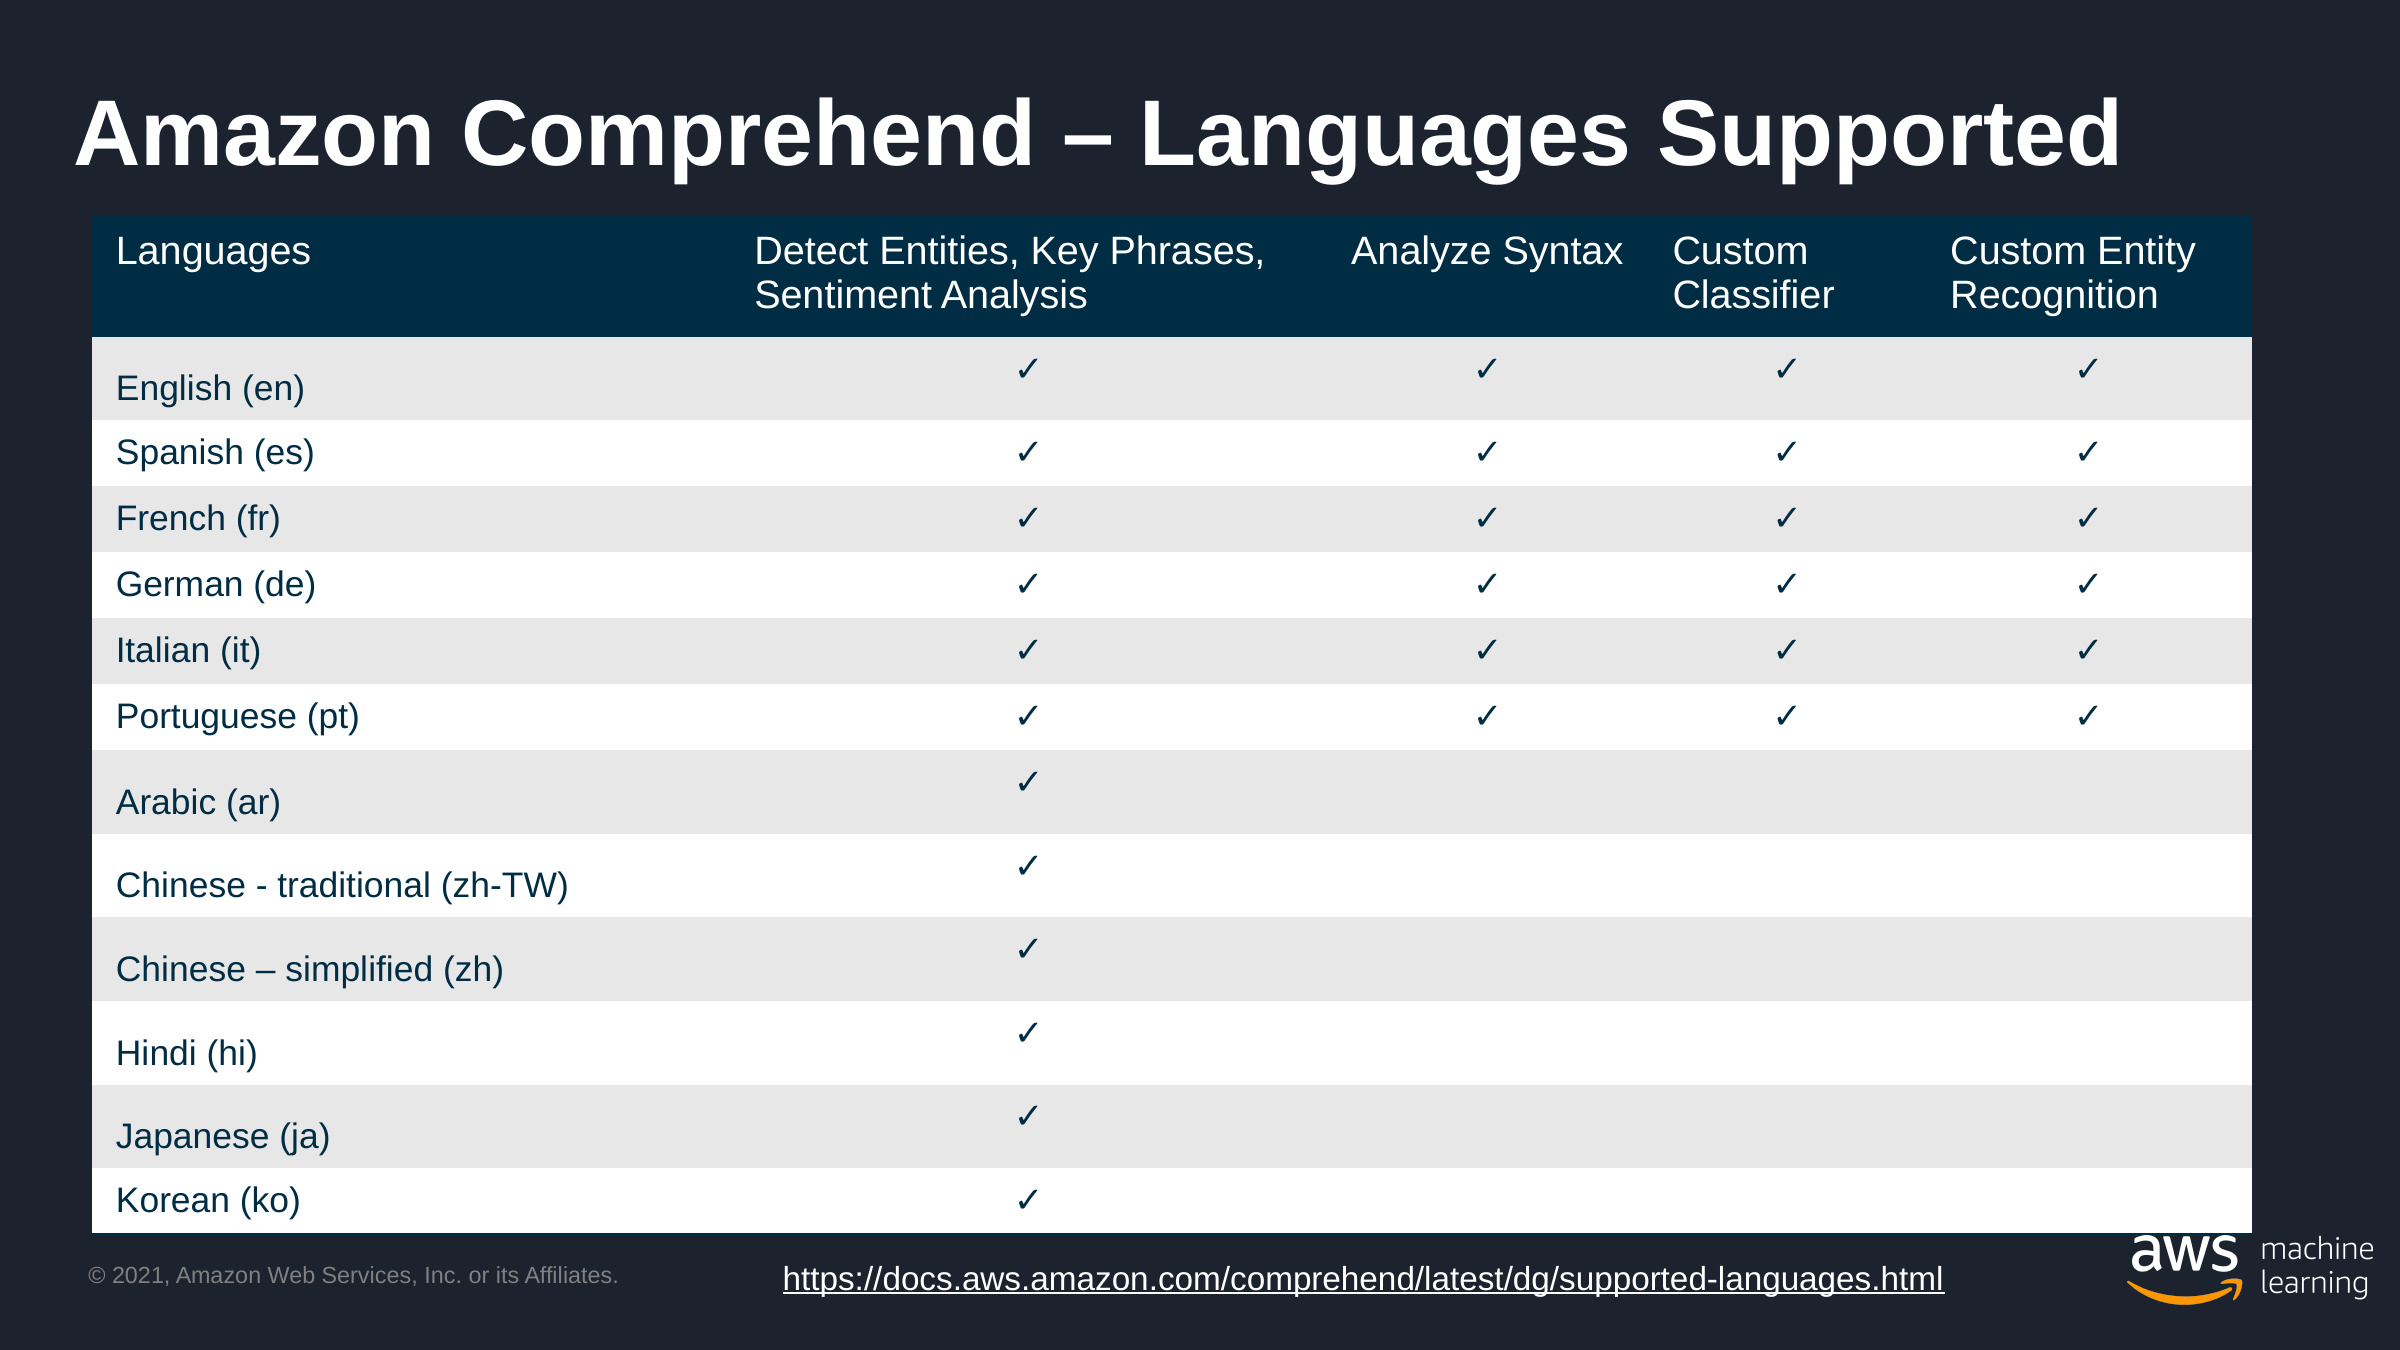

# Amazon Comprehend – Languages Supported
| Languages | Detect Entities, Key Phrases, Sentiment Analysis | Analyze Syntax | Custom Classifier | Custom Entity Recognition |
| --- | --- | --- | --- | --- |
| English (en) | ✓ | ✓ | ✓ | ✓ |
| Spanish (es) | ✓ | ✓ | ✓ | ✓ |
| French (fr) | ✓ | ✓ | ✓ | ✓ |
| German (de) | ✓ | ✓ | ✓ | ✓ |
| Italian (it) | ✓ | ✓ | ✓ | ✓ |
| Portuguese (pt) | ✓ | ✓ | ✓ | ✓ |
| Arabic (ar) | ✓ |  |  |  |
| Chinese - traditional (zh-TW) | ✓ |  |  |  |
| Chinese – simplified (zh) | ✓ |  |  |  |
| Hindi (hi) | ✓ |  |  |  |
| Japanese (ja) | ✓ |  |  |  |
| Korean (ko) | ✓ |  |  |  |
https://docs.aws.amazon.com/comprehend/latest/dg/supported-languages.html